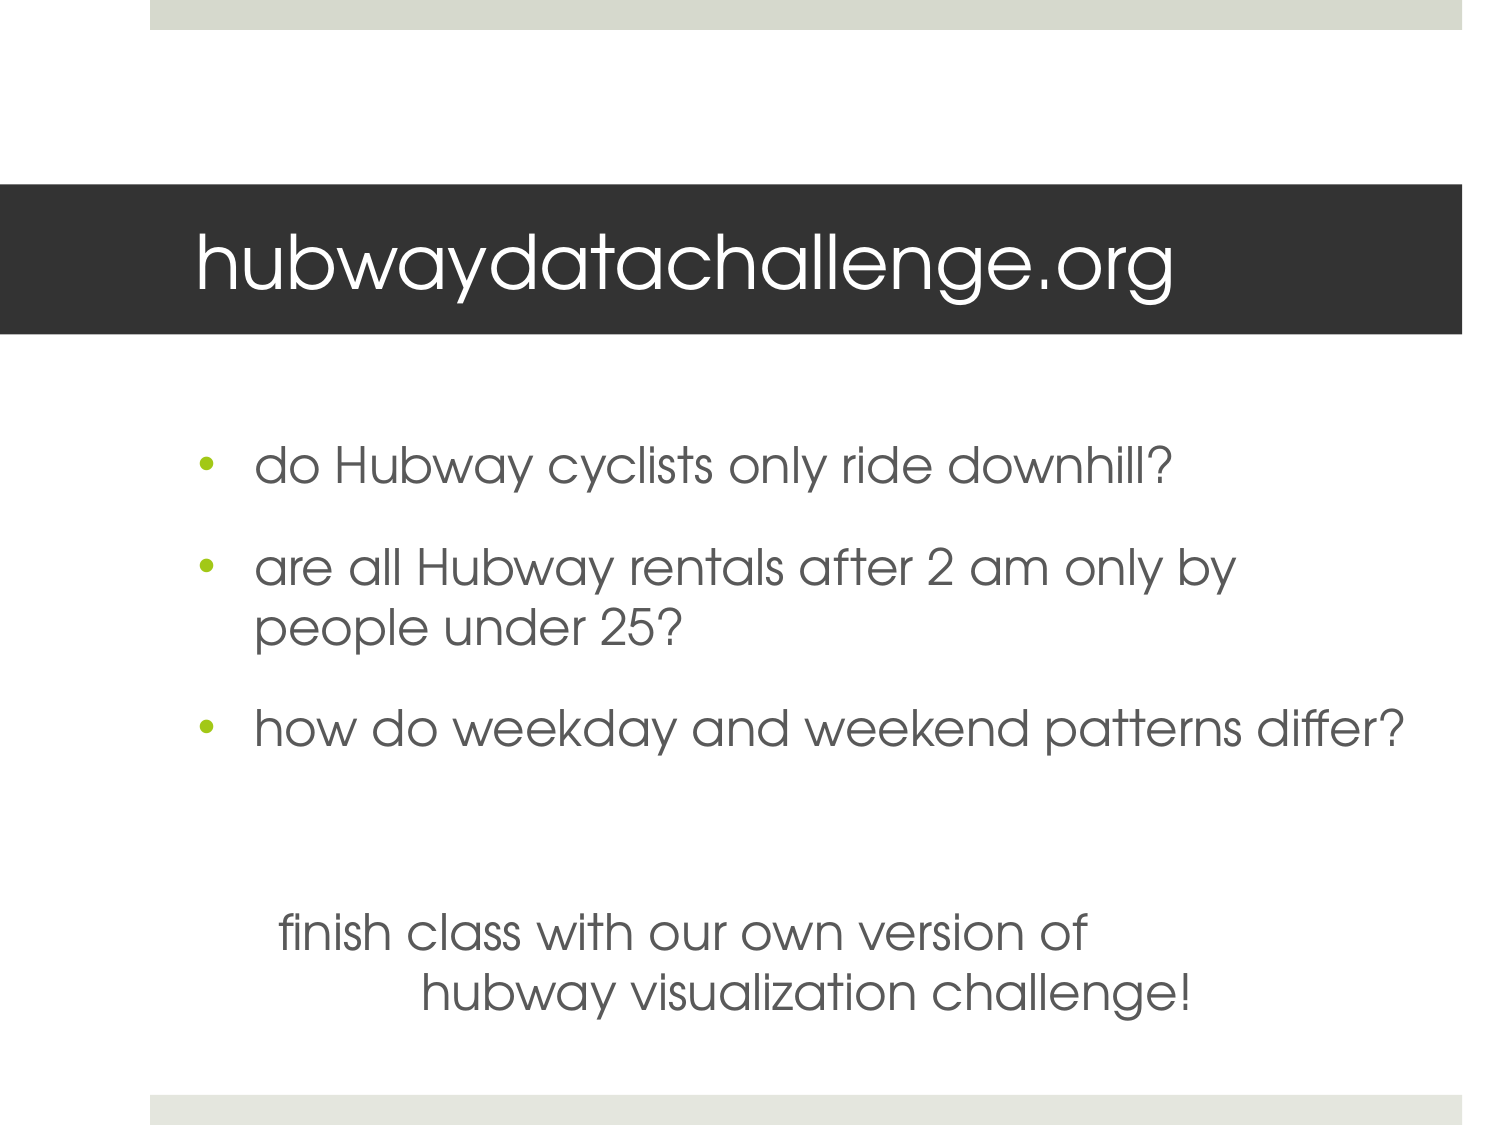

# hubwaydatachallenge.org
do Hubway cyclists only ride downhill?
are all Hubway rentals after 2 am only by people under 25?
how do weekday and weekend patterns differ?

finish class with our own version of                   hubway visualization challenge!